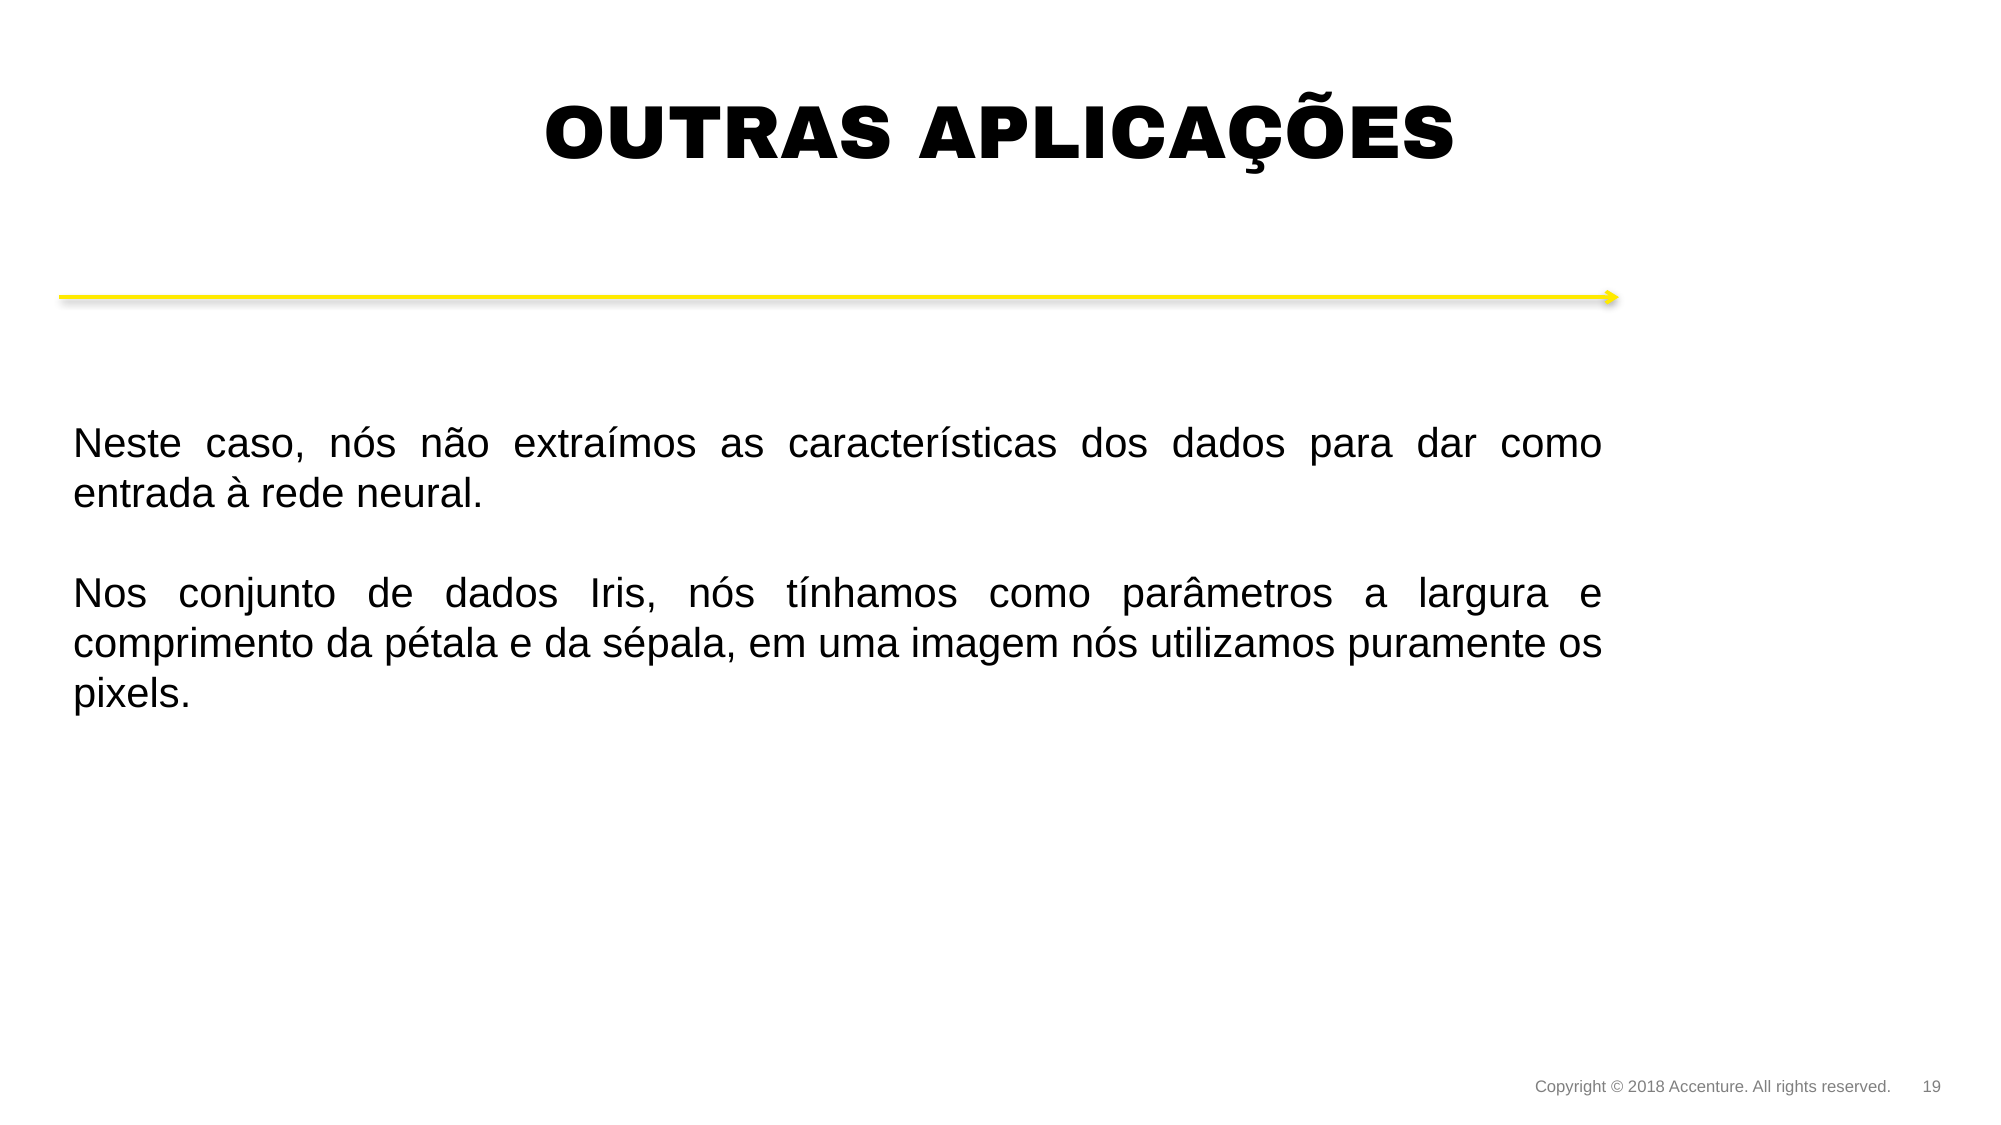

# Outras Aplicações

Neste caso, nós não extraímos as características dos dados para dar como entrada à rede neural.

Nos conjunto de dados Iris, nós tínhamos como parâmetros a largura e comprimento da pétala e da sépala, em uma imagem nós utilizamos puramente os pixels.
Copyright © 2018 Accenture. All rights reserved.
19